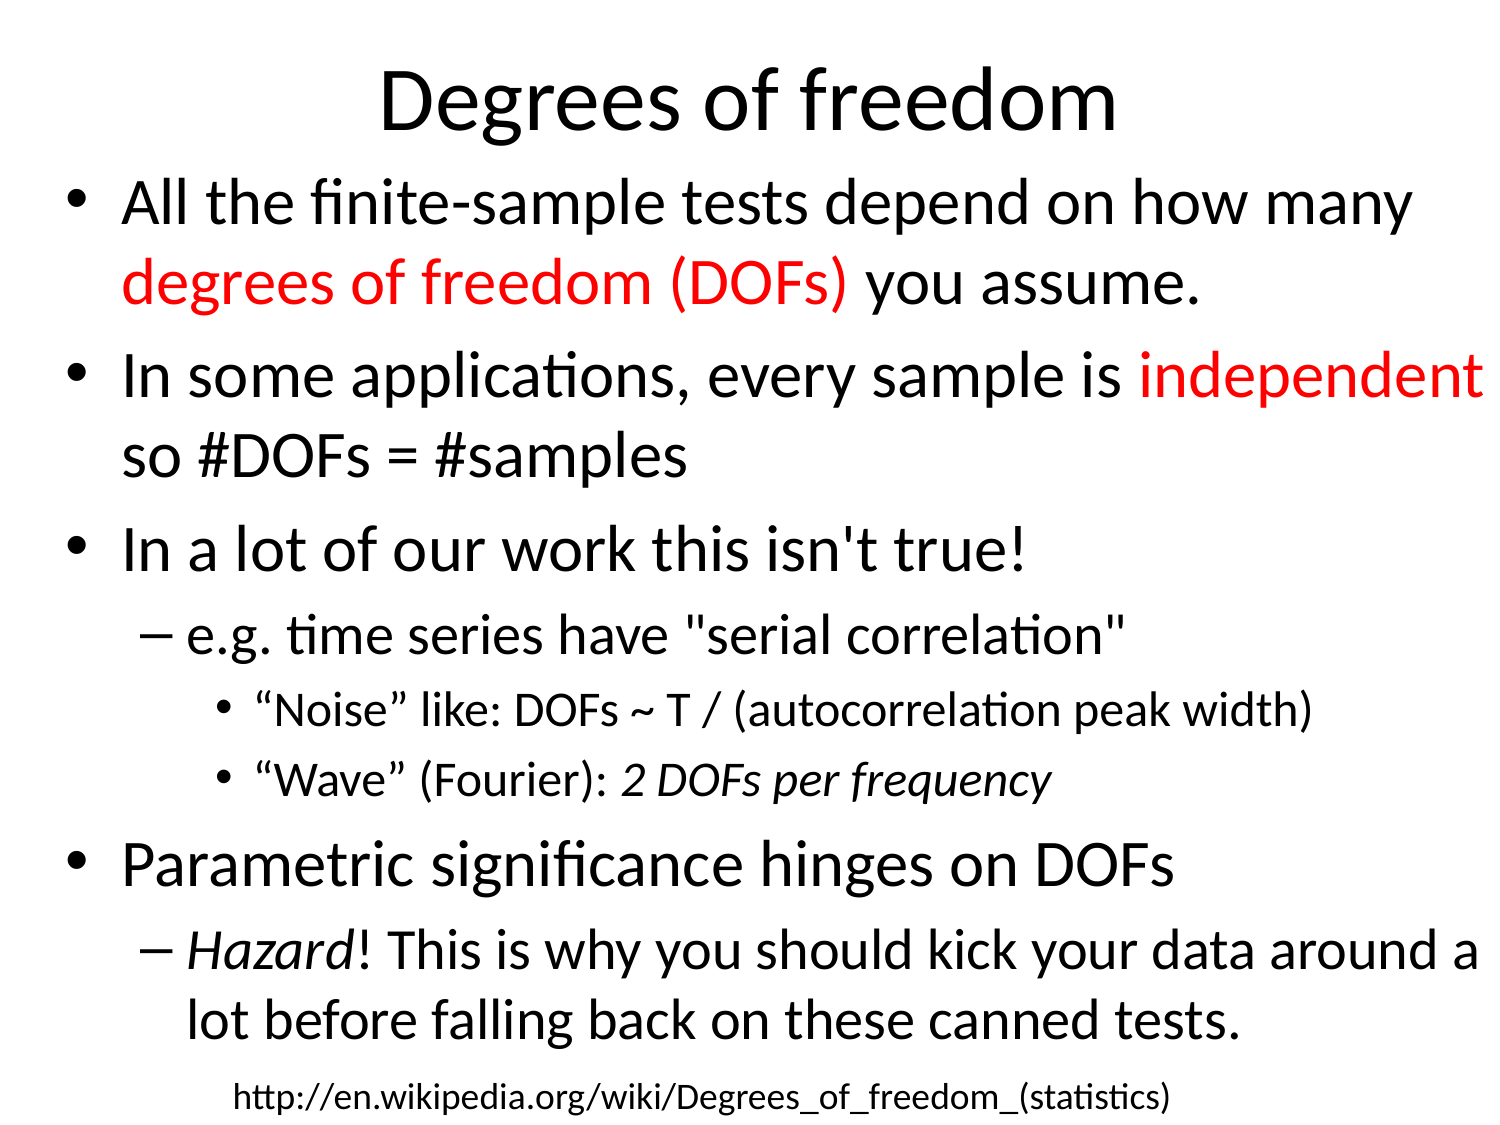

# Degrees of freedom
All the finite-sample tests depend on how many degrees of freedom (DOFs) you assume.
In some applications, every sample is independent so #DOFs = #samples
In a lot of our work this isn't true!
e.g. time series have "serial correlation"
“Noise” like: DOFs ~ T / (autocorrelation peak width)
“Wave” (Fourier): 2 DOFs per frequency
Parametric significance hinges on DOFs
Hazard! This is why you should kick your data around a lot before falling back on these canned tests.
http://en.wikipedia.org/wiki/Degrees_of_freedom_(statistics)